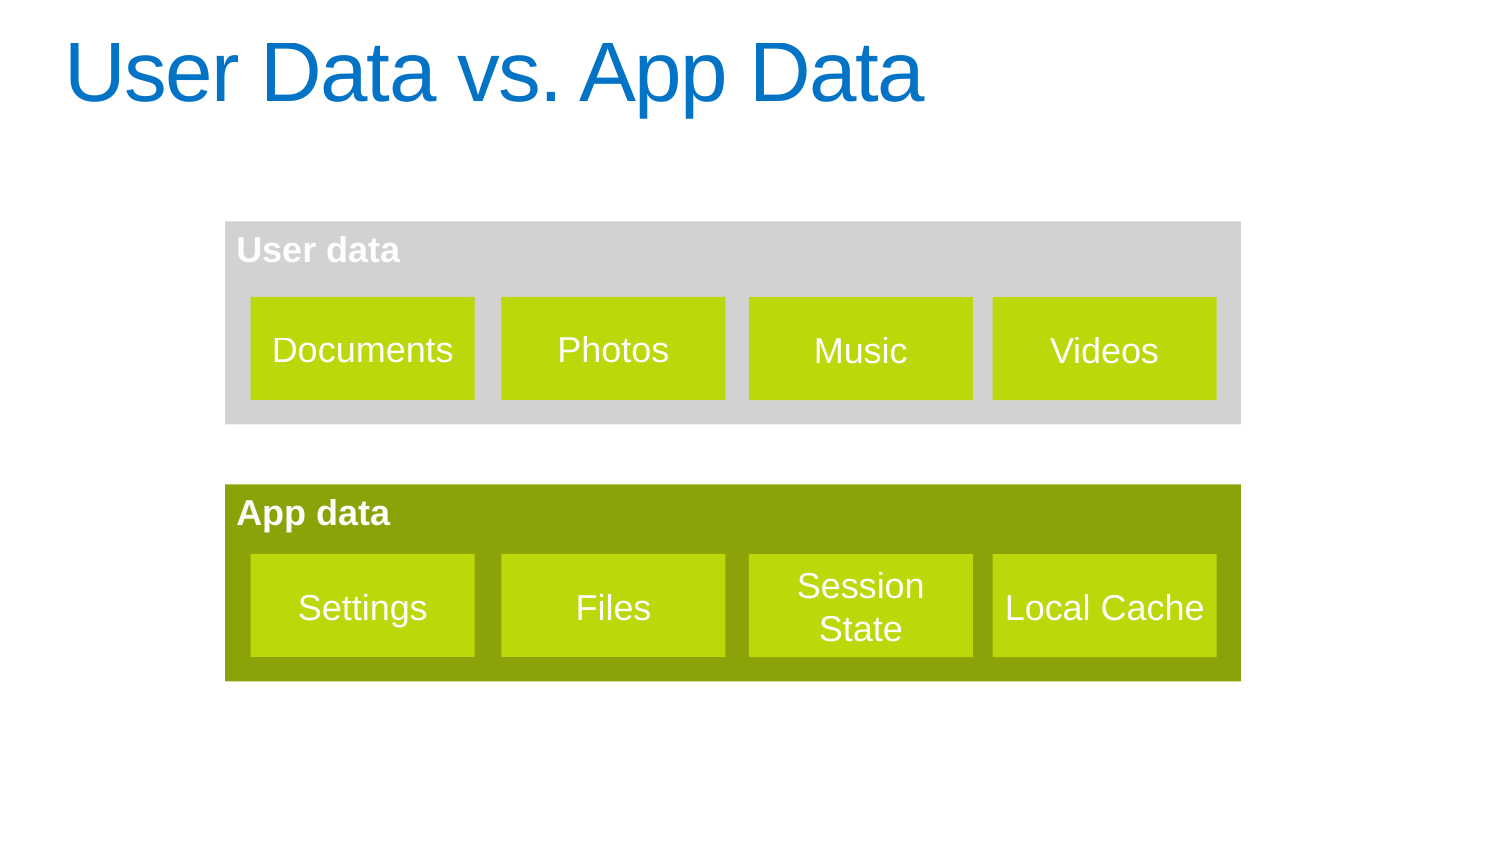

# User Data vs. App Data
User data
Documents
Photos
Music
Videos
App data
Settings
Files
Session State
Local Cache